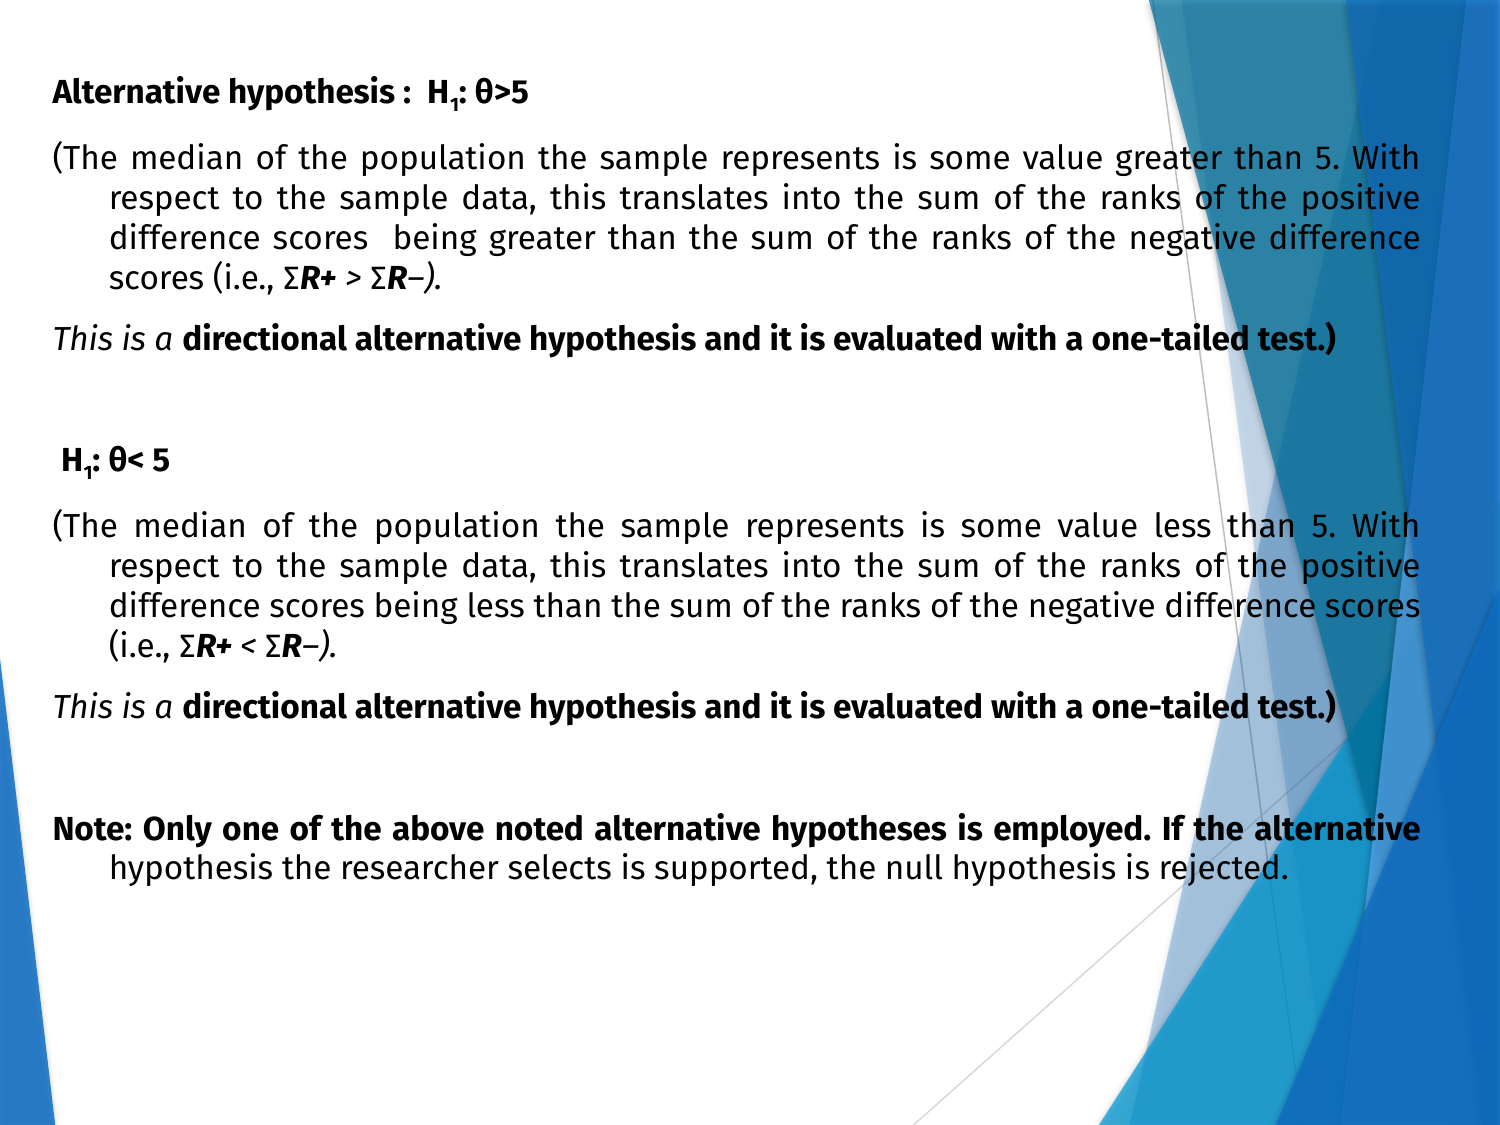

Alternative hypothesis :  H1: θ>5
(The median of the population the sample represents is some value greater than 5. With respect to the sample data, this translates into the sum of the ranks of the positive difference scores  being greater than the sum of the ranks of the negative difference scores (i.e., ∑R+ > ∑R–).
This is a directional alternative hypothesis and it is evaluated with a one-tailed test.)

 H1: θ< 5
(The median of the population the sample represents is some value less than 5. With respect to the sample data, this translates into the sum of the ranks of the positive difference scores being less than the sum of the ranks of the negative difference scores (i.e., ∑R+ < ∑R–).
This is a directional alternative hypothesis and it is evaluated with a one-tailed test.)

Note: Only one of the above noted alternative hypotheses is employed. If the alternative hypothesis the researcher selects is supported, the null hypothesis is rejected.